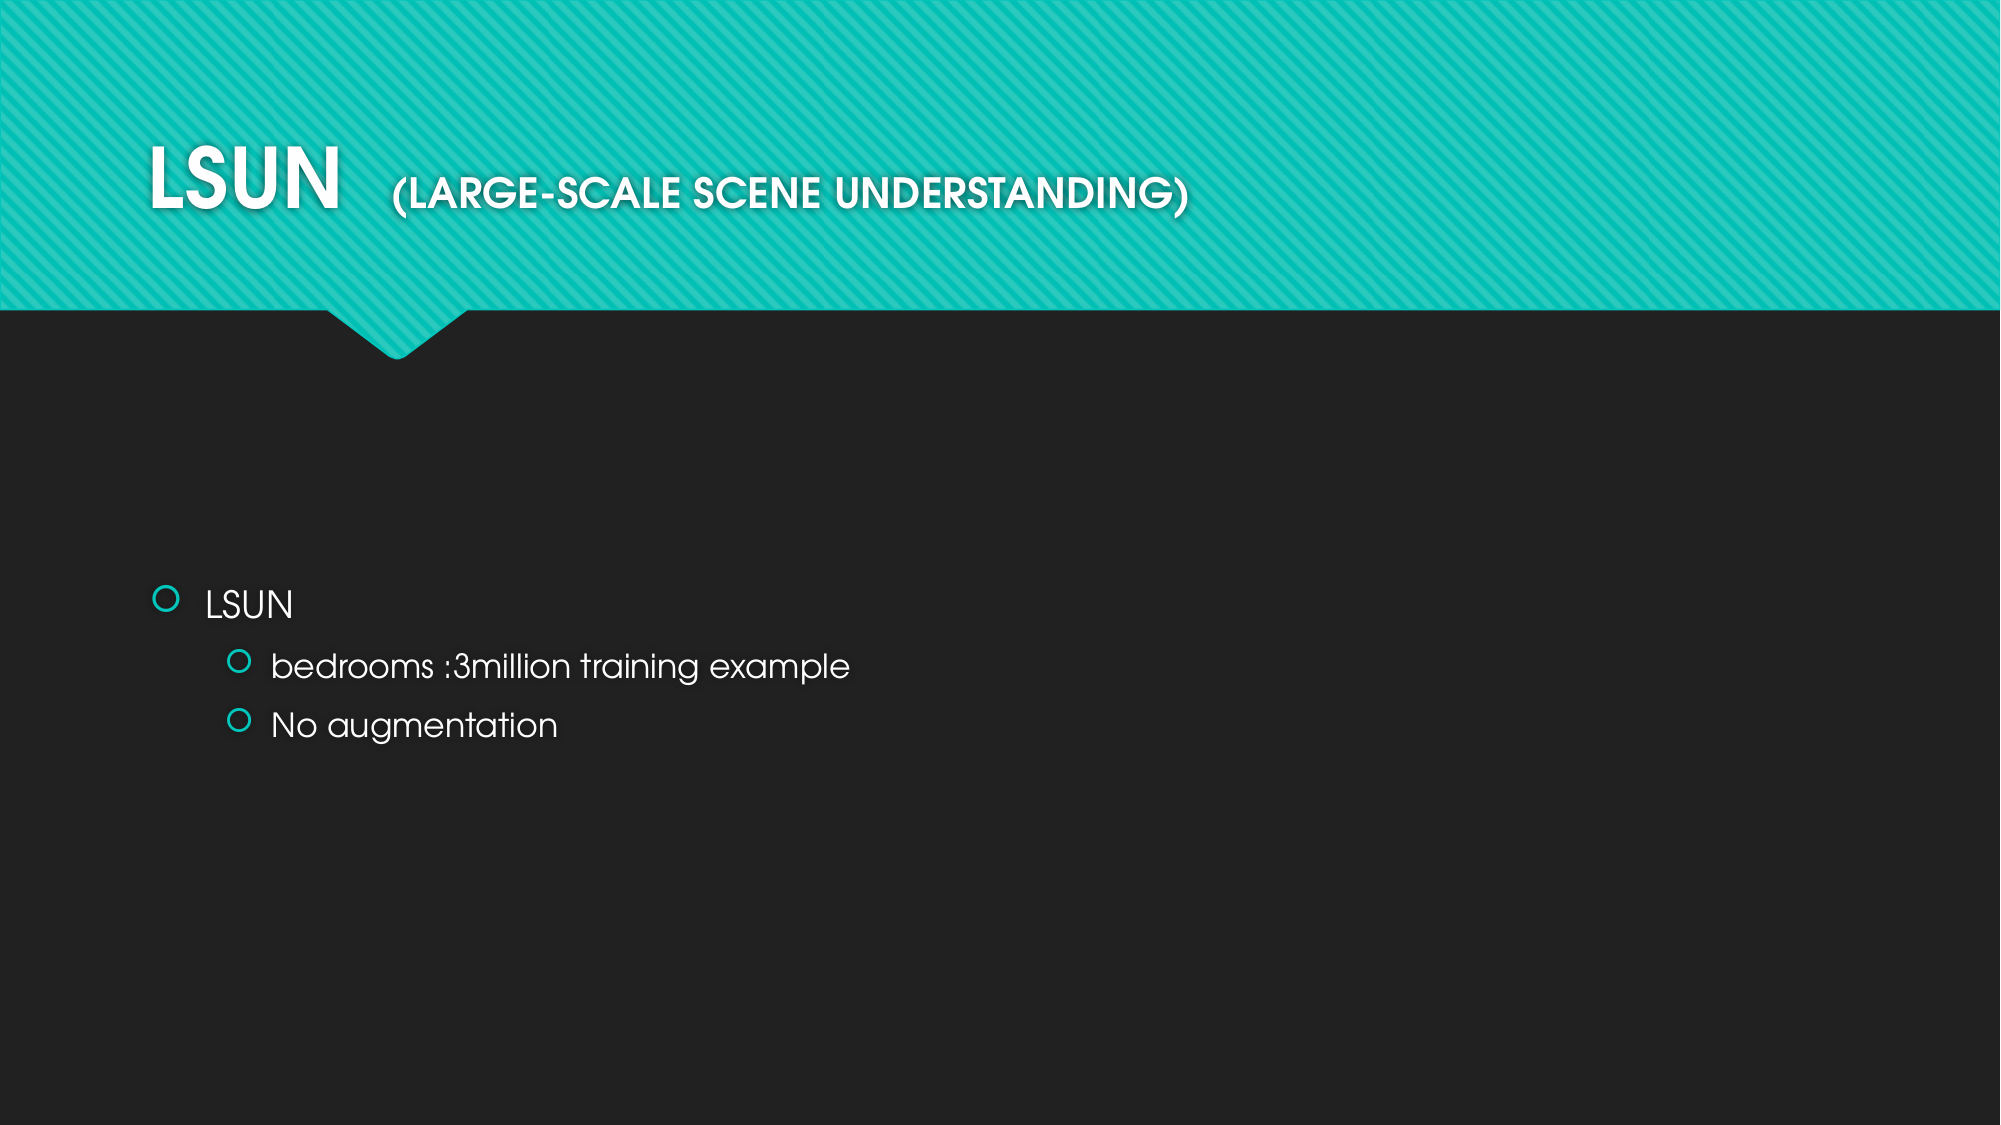

# LSUN  (LARGE-SCALE SCENE UNDERSTANDING)
LSUN
bedrooms :3million training example
No augmentation